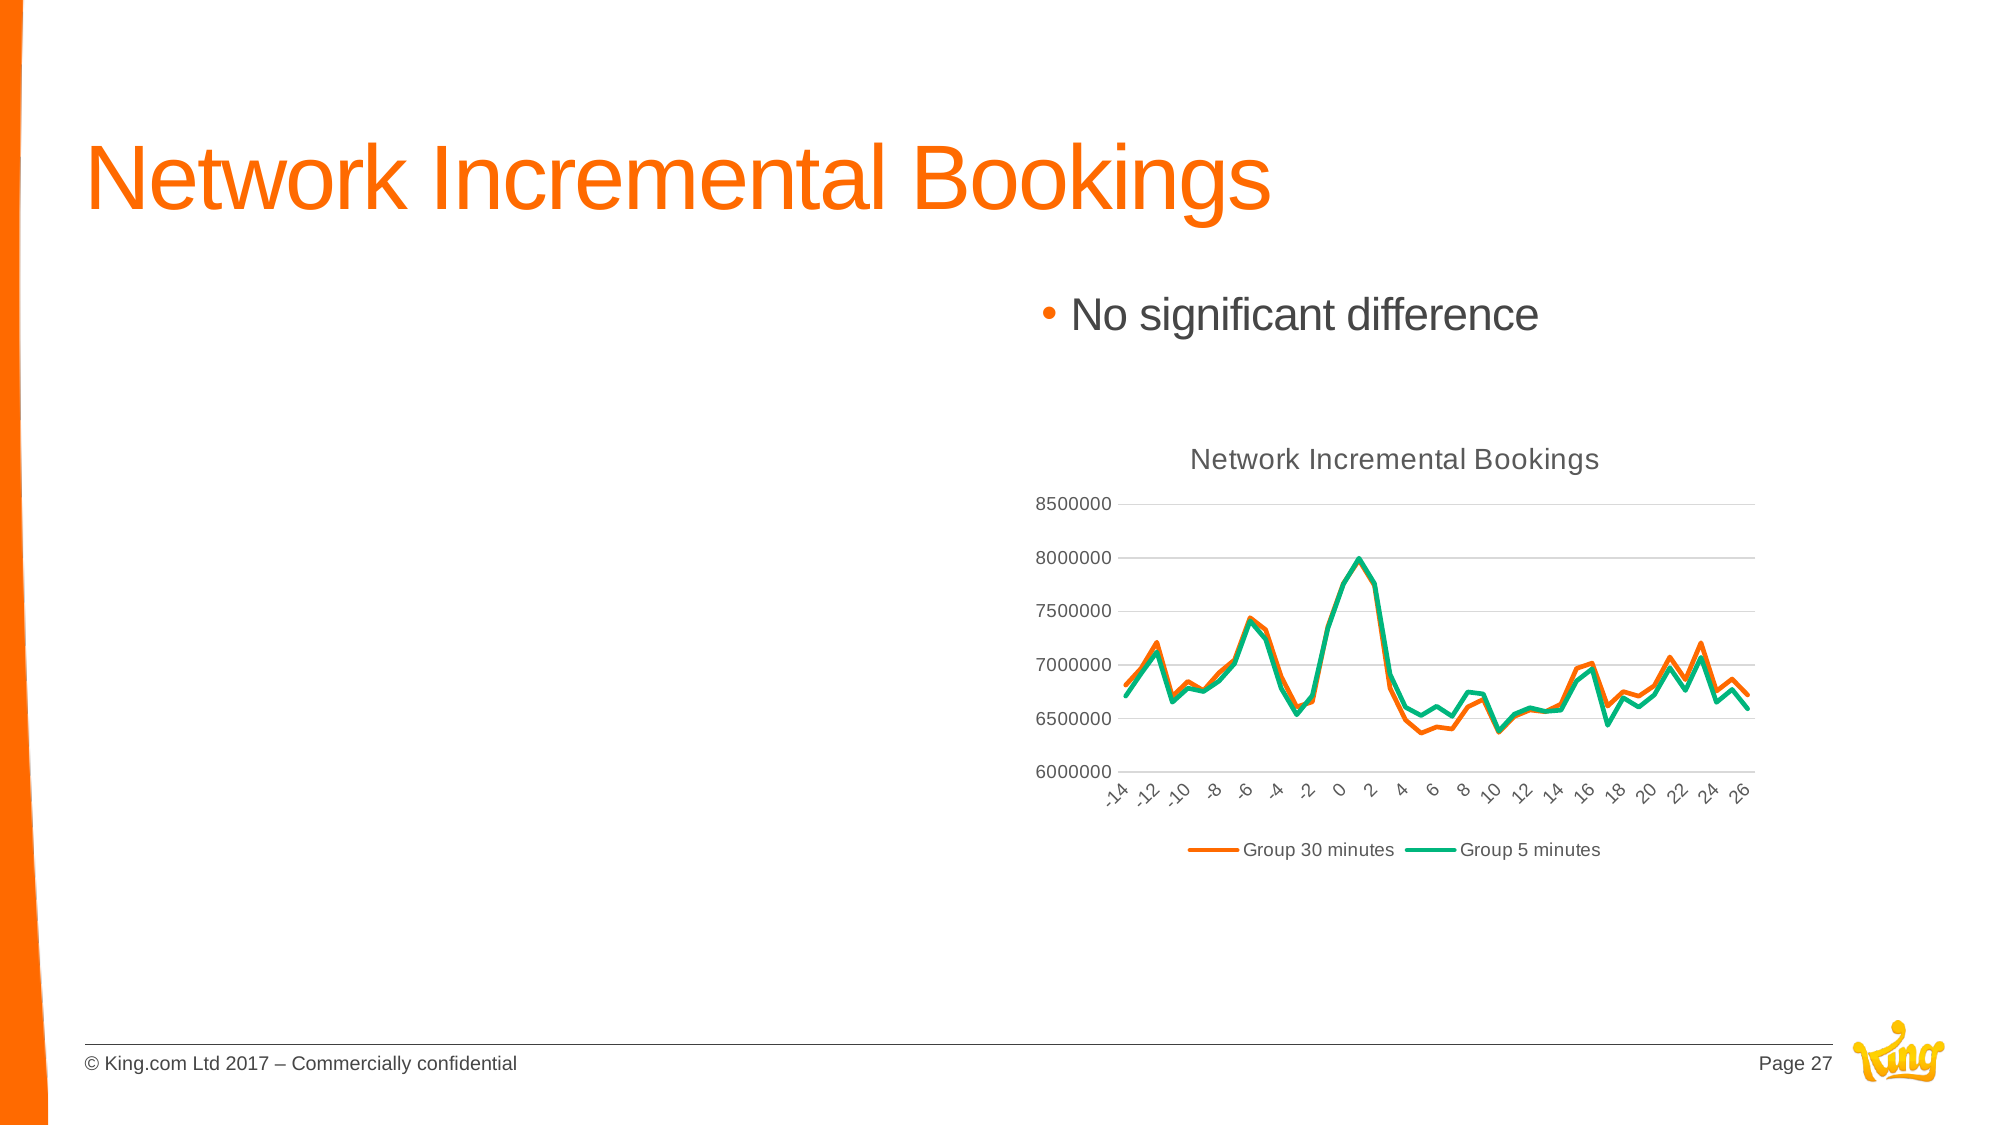

# Network Incremental Bookings
No significant difference

### Chart: Network Incremental Bookings

| Category | Group | Group |
|---|---|---|
| -14 | 6813821.0 | 6711323.0 |
| -13 | 6971242.0 | 6923212.0 |
| -12 | 7213675.0 | 7122652.0 |
| -11 | 6707747.0 | 6653689.0 |
| -10 | 6848497.0 | 6785024.0 |
| -9 | 6762926.0 | 6753731.0 |
| -8 | 6928961.0 | 6851321.0 |
| -7 | 7048908.0 | 7014432.0 |
| -6 | 7442813.0 | 7412984.0 |
| -5 | 7330372.0 | 7241150.0 |
| -4 | 6892619.0 | 6783259.0 |
| -3 | 6610312.0 | 6537186.0 |
| -2 | 6657757.0 | 6716623.0 |
| -1 | 7358856.0 | 7342891.0 |
| 0 | 7762775.0 | 7755362.0 |
| 1 | 7980466.0 | 7998534.0 |
| 2 | 7743583.0 | 7761397.0 |
| 3 | 6784369.0 | 6914190.0 |
| 4 | 6487764.0 | 6606770.0 |
| 5 | 6365313.0 | 6529862.0 |
| 6 | 6423483.0 | 6616514.0 |
| 7 | 6403782.0 | 6522225.0 |
| 8 | 6609452.0 | 6749650.0 |
| 9 | 6680272.0 | 6731108.0 |
| 10 | 6372709.0 | 6384919.0 |
| 11 | 6521587.0 | 6542625.0 |
| 12 | 6581450.0 | 6602800.0 |
| 13 | 6565189.0 | 6567563.0 |
| 14 | 6637437.0 | 6579805.0 |
| 15 | 6969117.0 | 6852551.0 |
| 16 | 7018766.0 | 6964517.0 |
| 17 | 6617831.0 | 6438393.0 |
| 18 | 6753168.0 | 6694988.0 |
| 19 | 6710144.0 | 6607412.0 |
| 20 | 6808282.0 | 6722133.0 |
| 21 | 7075770.0 | 6974986.0 |
| 22 | 6864710.0 | 6763272.0 |
| 23 | 7208411.0 | 7072621.0 |
| 24 | 6757828.0 | 6652639.0 |
| 25 | 6870433.0 | 6772832.0 |
| 26 | 6721372.0 | 6592810.0 |
Page 27